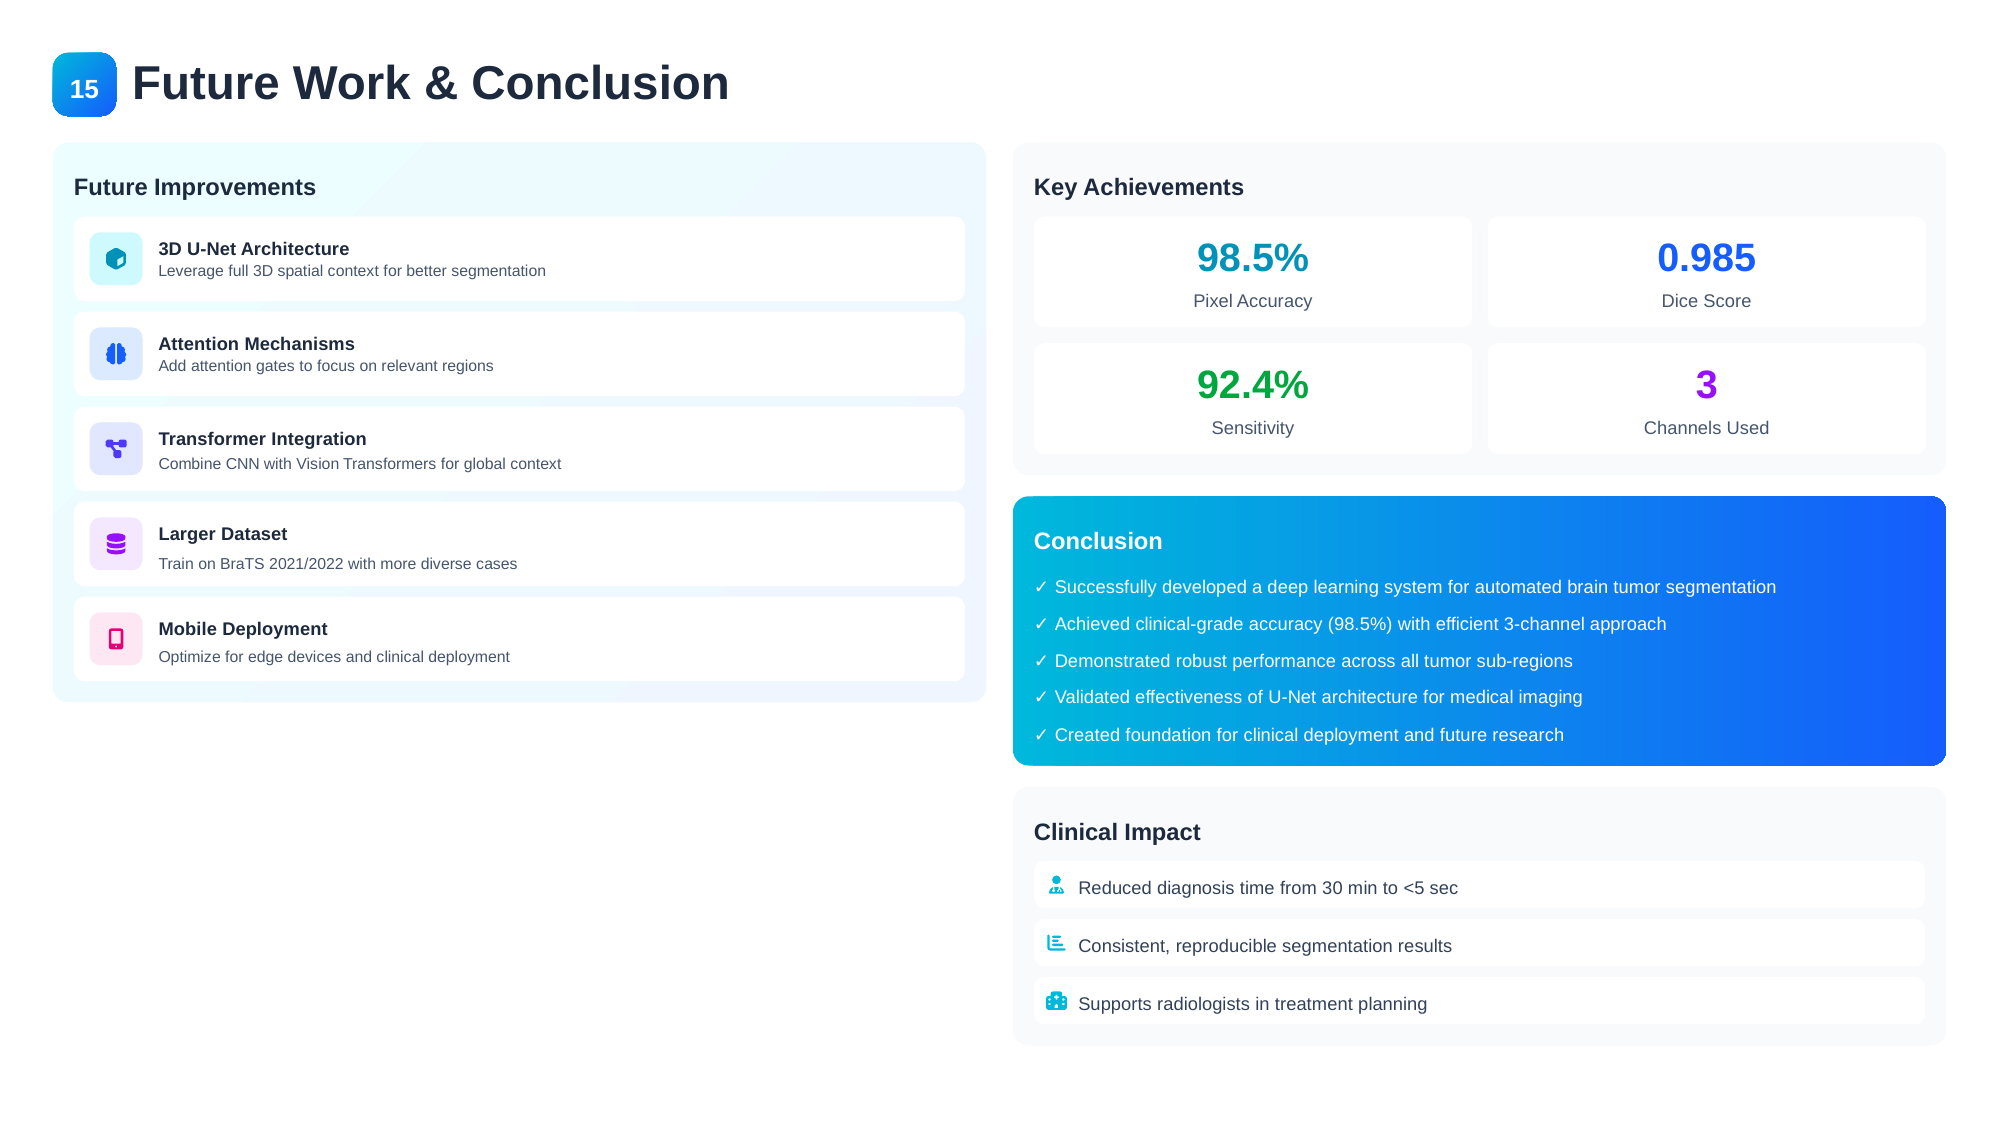

15

Future Work & Conclusion

Future Improvements
Key Achievements

3D U-Net Architecture
98.5%
0.985

Leverage full 3D spatial context for better segmentation
Pixel Accuracy
Dice Score

Attention Mechanisms

Add attention gates to focus on relevant regions
92.4%
3

Sensitivity
Channels Used

Transformer Integration

Combine CNN with Vision Transformers for global context

Larger Dataset
Conclusion

Train on BraTS 2021/2022 with more diverse cases
✓ Successfully developed a deep learning system for automated brain tumor segmentation

✓ Achieved clinical-grade accuracy (98.5%) with efficient 3-channel approach

Mobile Deployment

Optimize for edge devices and clinical deployment
✓ Demonstrated robust performance across all tumor sub-regions
✓ Validated effectiveness of U-Net architecture for medical imaging
✓ Created foundation for clinical deployment and future research

Clinical Impact

Reduced diagnosis time from 30 min to <5 sec

Consistent, reproducible segmentation results

Supports radiologists in treatment planning